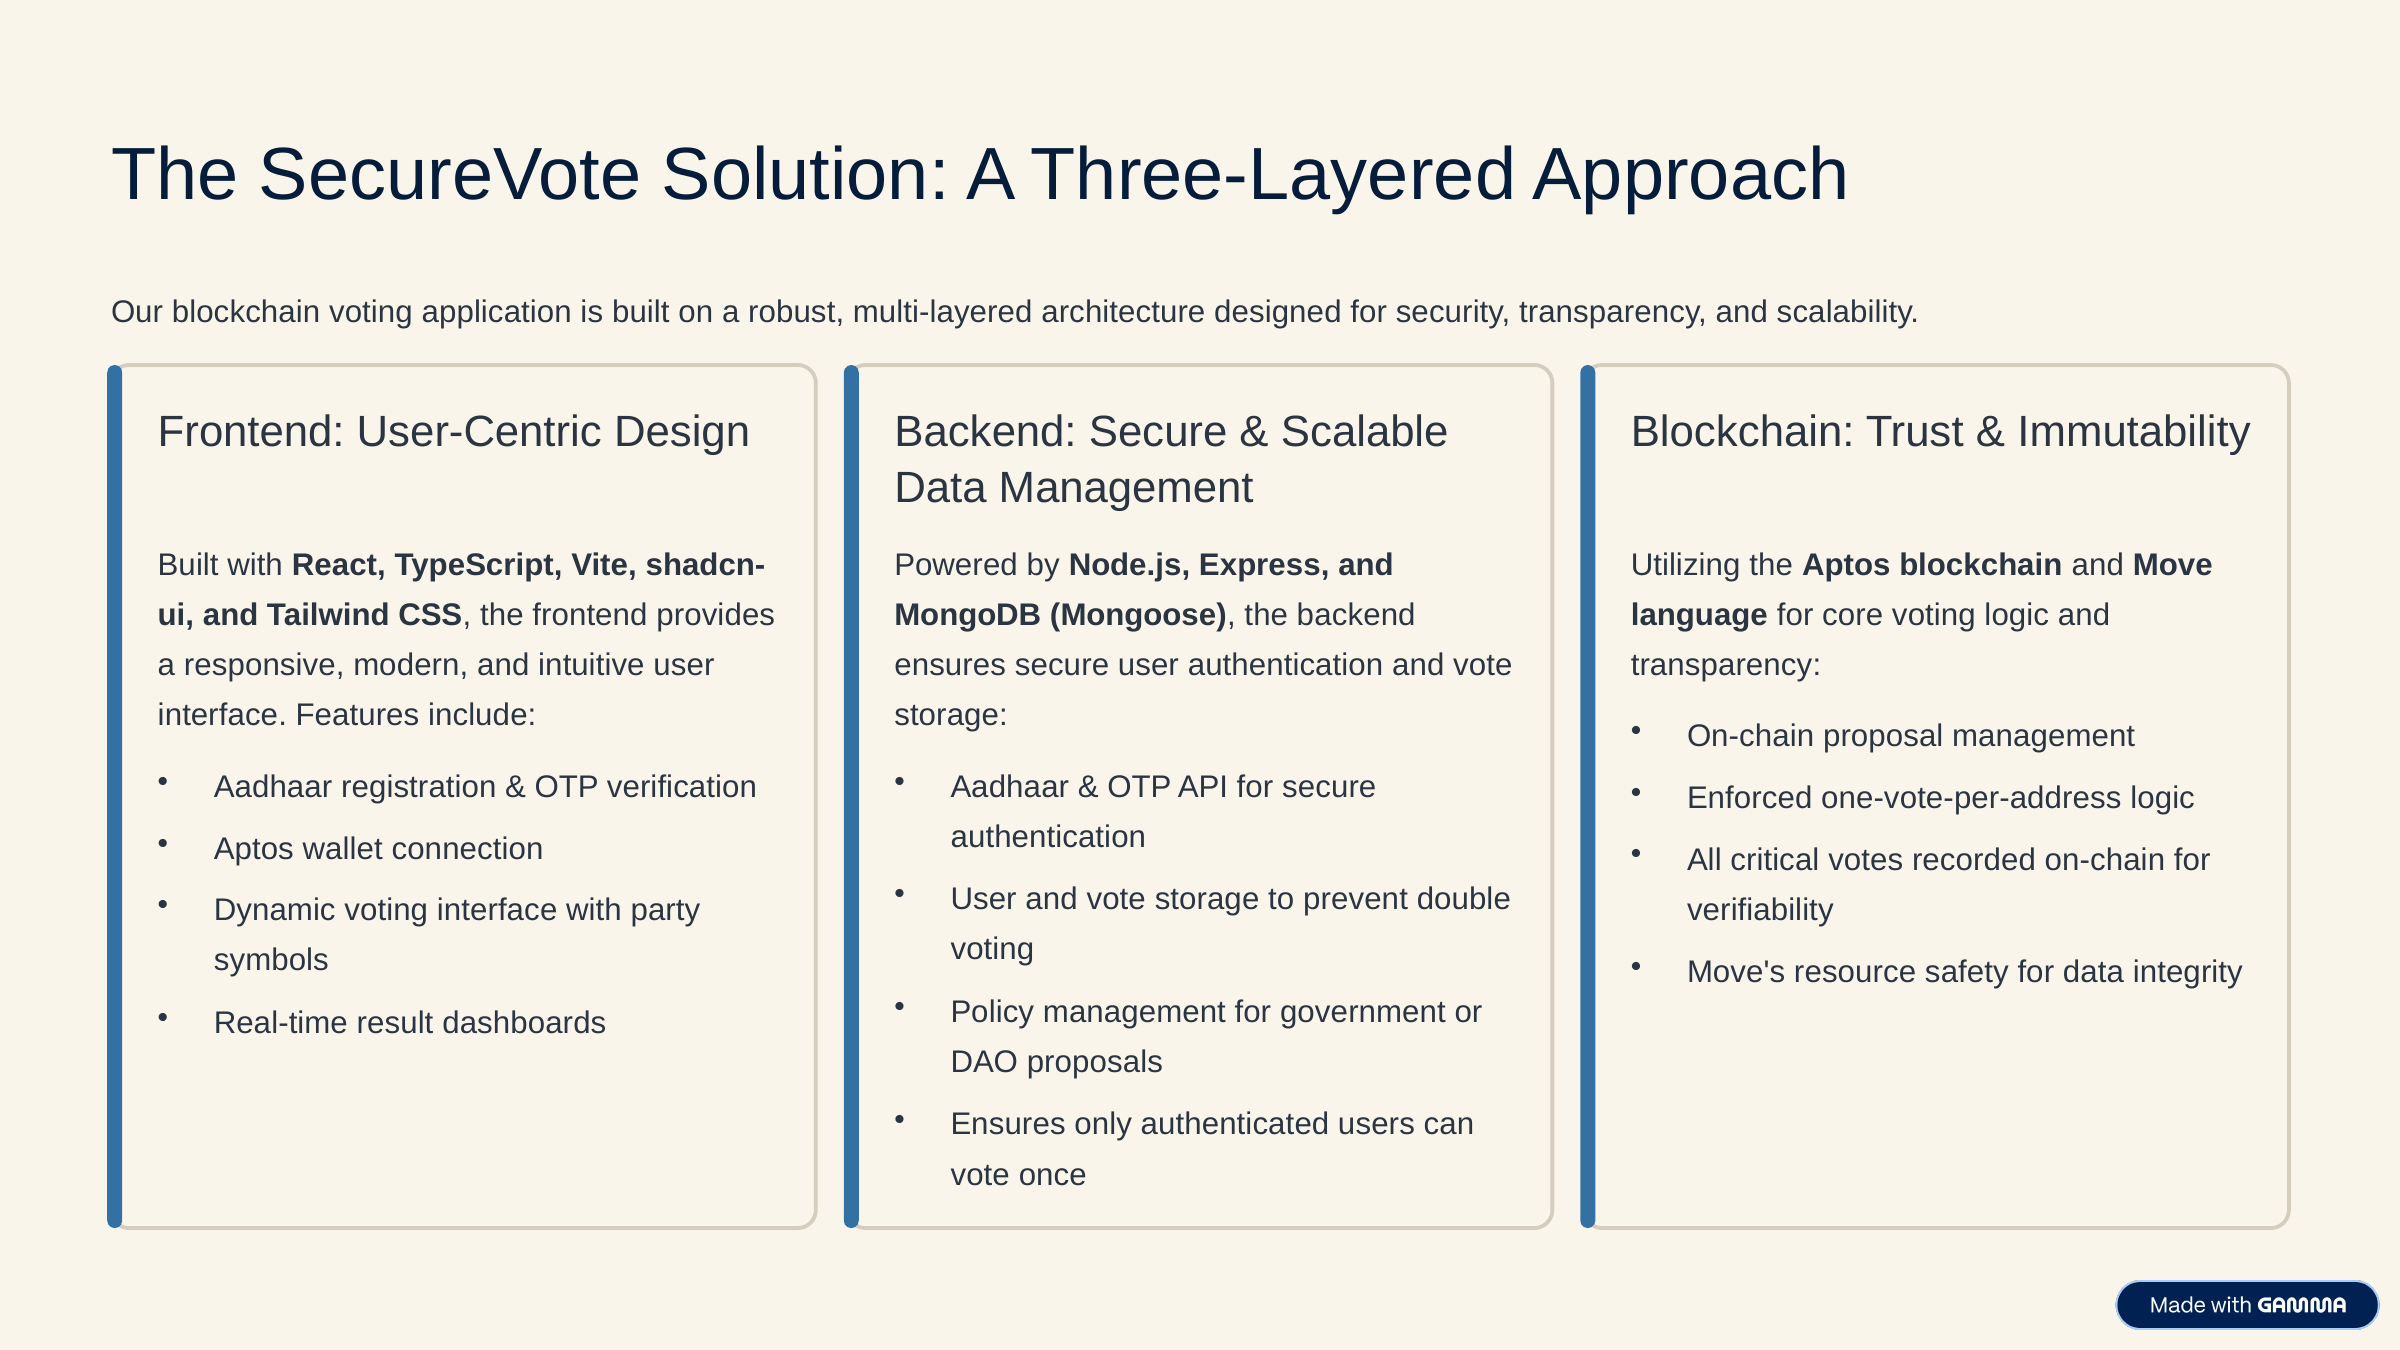

The SecureVote Solution: A Three-Layered Approach
Our blockchain voting application is built on a robust, multi-layered architecture designed for security, transparency, and scalability.

Frontend: User-Centric Design
Backend: Secure & Scalable Data Management
Blockchain: Trust & Immutability
Built with React, TypeScript, Vite, shadcn-ui, and Tailwind CSS, the frontend provides a responsive, modern, and intuitive user interface. Features include:
Powered by Node.js, Express, and MongoDB (Mongoose), the backend ensures secure user authentication and vote storage:
Utilizing the Aptos blockchain and Move language for core voting logic and transparency:
On-chain proposal management
Aadhaar registration & OTP verification
Aadhaar & OTP API for secure authentication
Enforced one-vote-per-address logic
Aptos wallet connection
All critical votes recorded on-chain for verifiability
User and vote storage to prevent double voting
Dynamic voting interface with party symbols
Move's resource safety for data integrity
Policy management for government or DAO proposals
Real-time result dashboards
Ensures only authenticated users can vote once